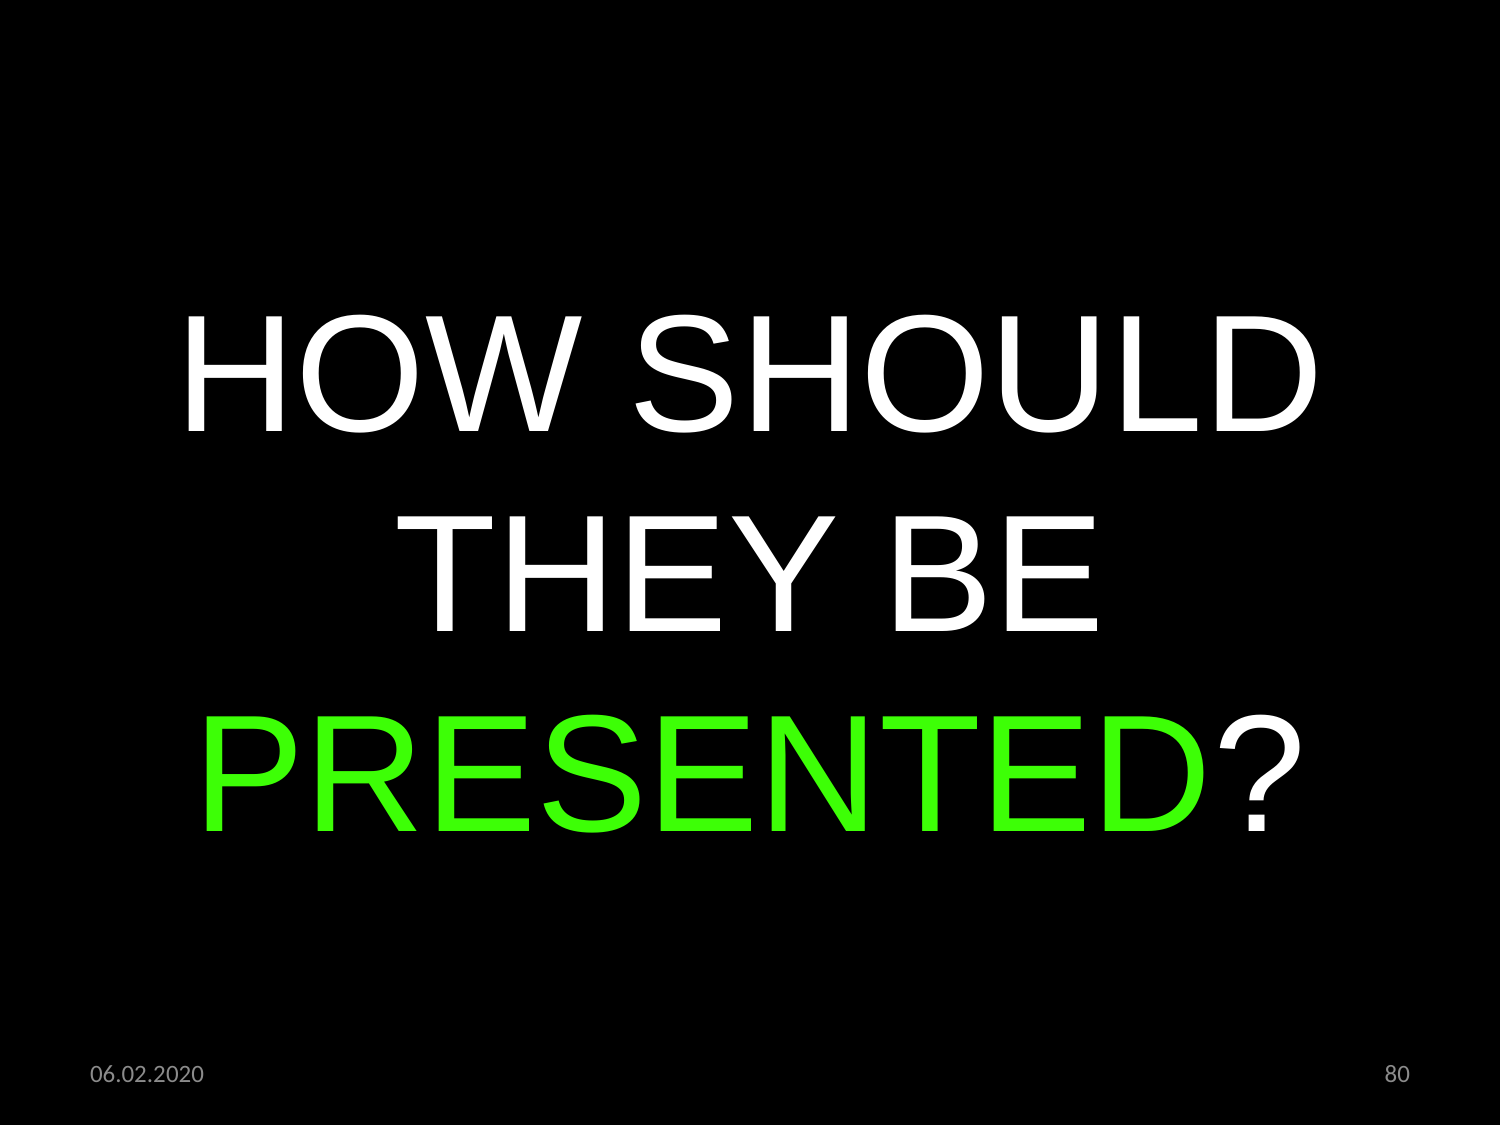

HOW SHOULD THEY BE PRESENTED?
06.02.2020
80